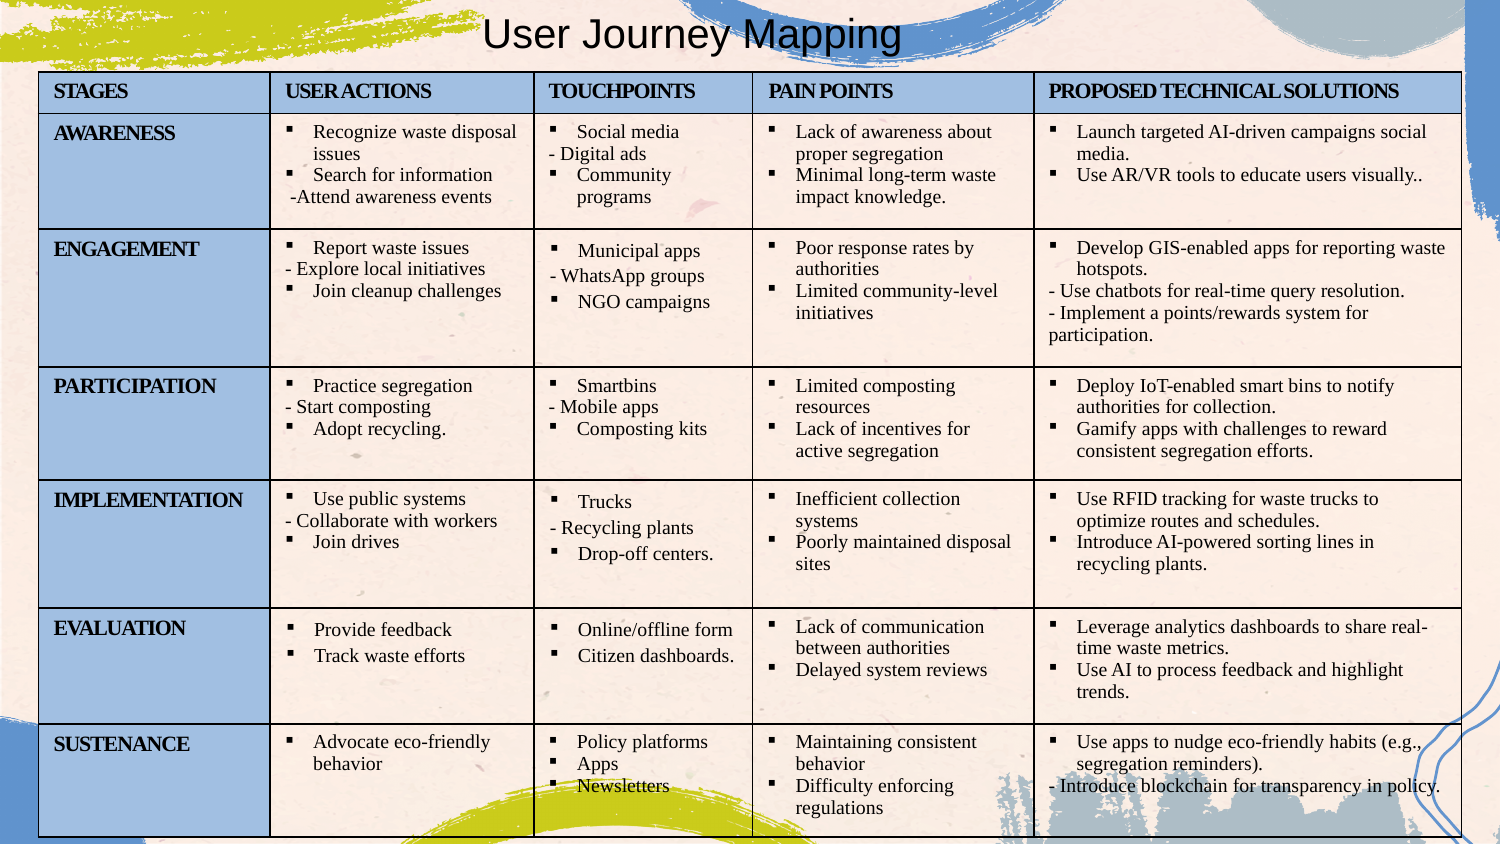

User Journey Mapping

| STAGES | USER ACTIONS | TOUCHPOINTS | PAIN POINTS | PROPOSED TECHNICAL SOLUTIONS |
| --- | --- | --- | --- | --- |
| AWARENESS | Recognize waste disposal issues Search for information -Attend awareness events | Social media - Digital ads Community programs | Lack of awareness about proper segregation Minimal long-term waste impact knowledge. | Launch targeted AI-driven campaigns social media. Use AR/VR tools to educate users visually.. |
| ENGAGEMENT | Report waste issues - Explore local initiatives Join cleanup challenges | Municipal apps - WhatsApp groups NGO campaigns | Poor response rates by authorities Limited community-level initiatives | Develop GIS-enabled apps for reporting waste hotspots. - Use chatbots for real-time query resolution. - Implement a points/rewards system for participation. |
| PARTICIPATION | Practice segregation - Start composting Adopt recycling. | Smartbins - Mobile apps Composting kits | Limited composting resources Lack of incentives for active segregation | Deploy IoT-enabled smart bins to notify authorities for collection. Gamify apps with challenges to reward consistent segregation efforts. |
| IMPLEMENTATION | Use public systems - Collaborate with workers Join drives | Trucks - Recycling plants Drop-off centers. | Inefficient collection systems Poorly maintained disposal sites | Use RFID tracking for waste trucks to optimize routes and schedules. Introduce AI-powered sorting lines in recycling plants. |
| EVALUATION | Provide feedback Track waste efforts | Online/offline form Citizen dashboards. | Lack of communication between authorities Delayed system reviews | Leverage analytics dashboards to share real-time waste metrics. Use AI to process feedback and highlight trends. |
| SUSTENANCE | Advocate eco-friendly behavior | Policy platforms Apps Newsletters | Maintaining consistent behavior Difficulty enforcing regulations | Use apps to nudge eco-friendly habits (e.g., segregation reminders). - Introduce blockchain for transparency in policy. |